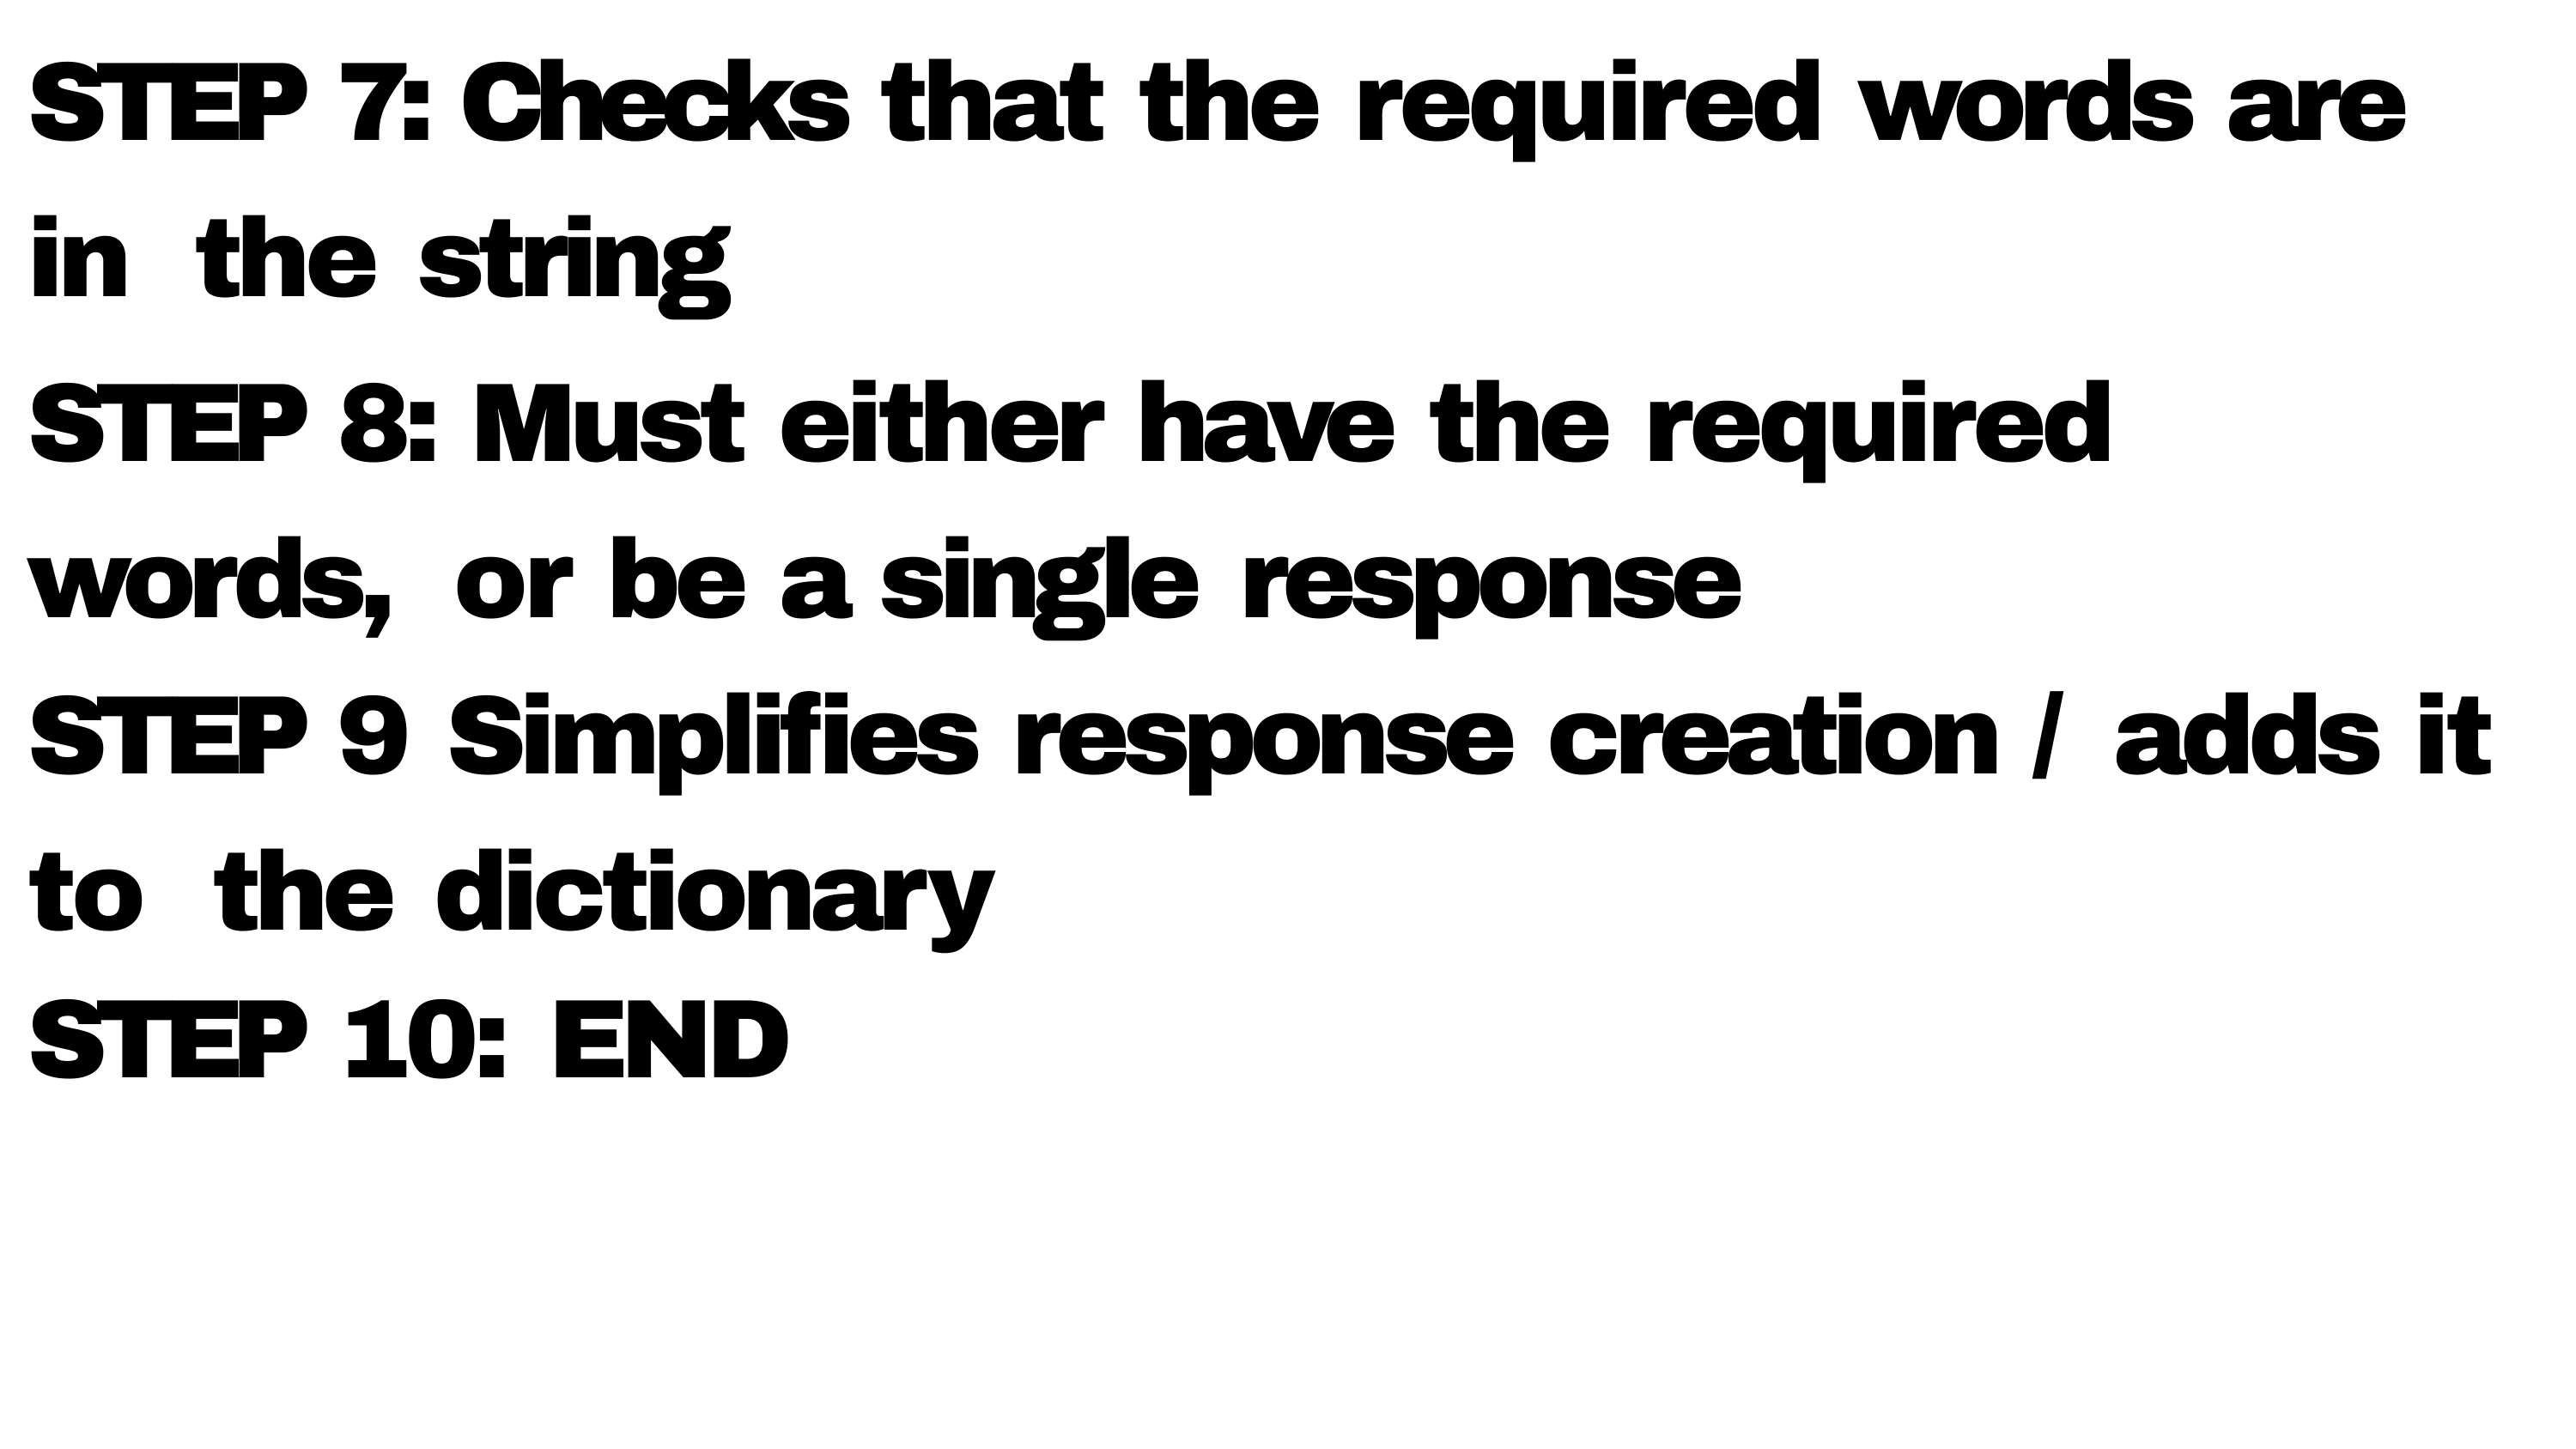

STEP 7: Checks that the required words are in  the string
STEP 8: Must either have the required words,  or be a single response
STEP 9 Simplifies response creation / adds it to  the dictionary
STEP 10: END